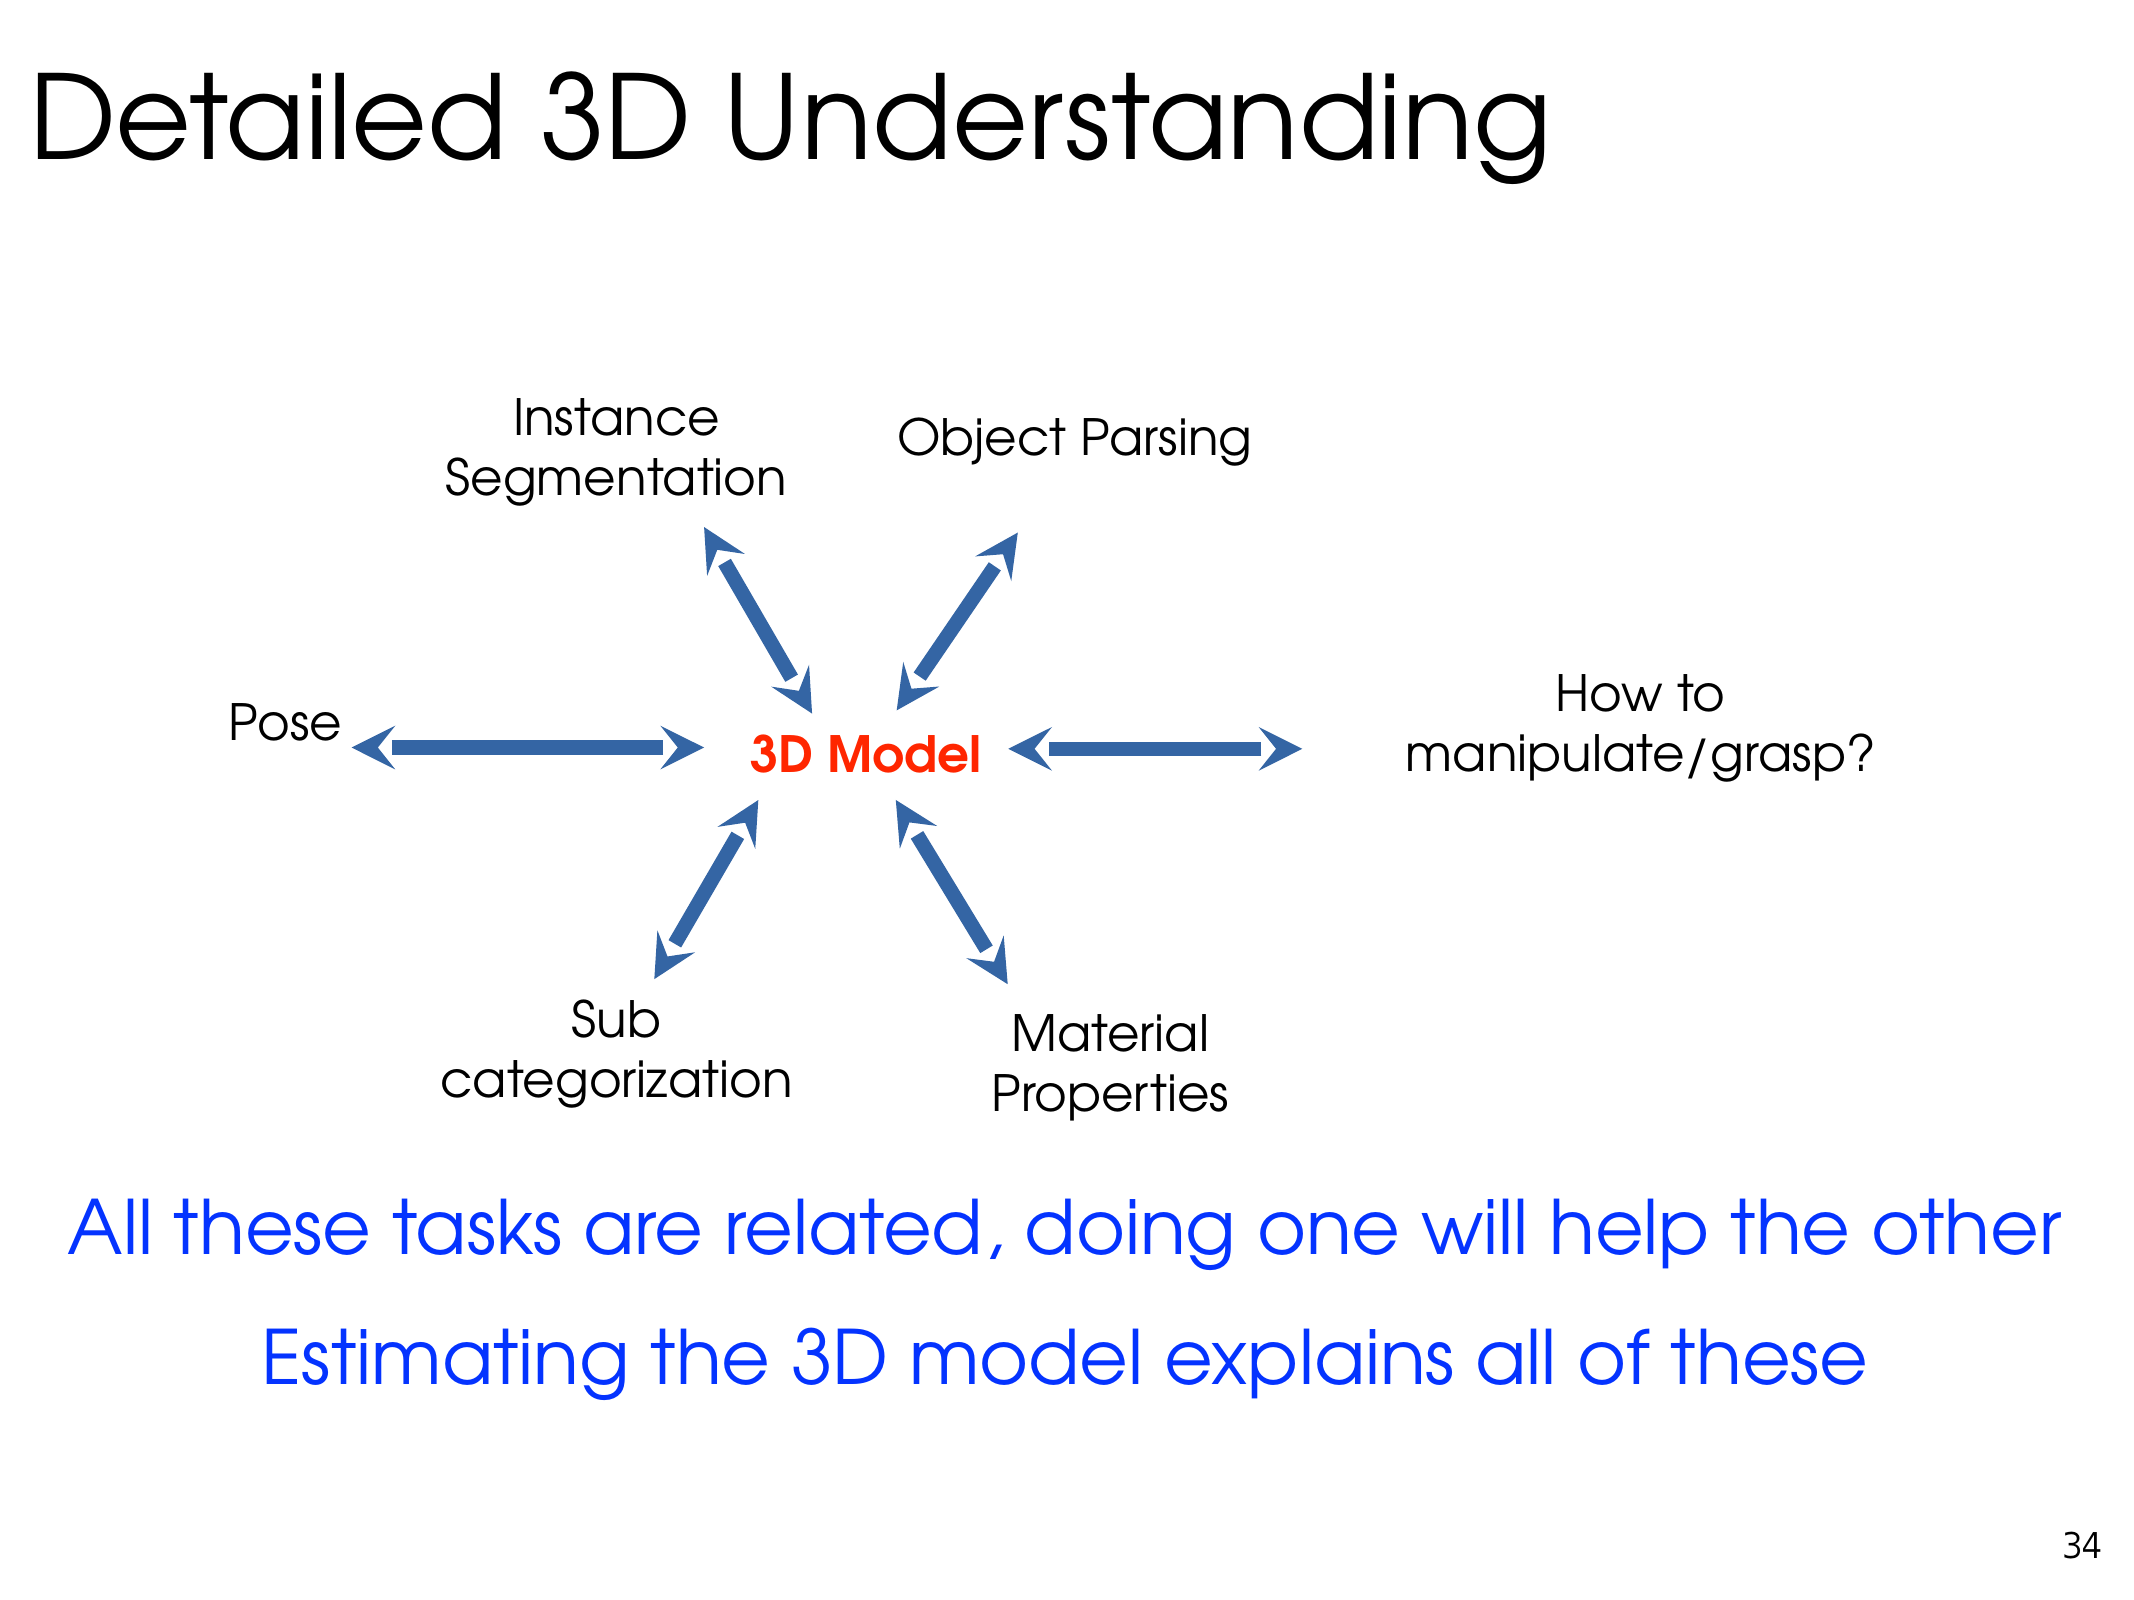

# Detailed 3D Understanding
Instance Segmentation
Object Parsing

How to manipulate/grasp?
Pose
3D Model

Sub categorization
Material Properties
All these tasks are related, doing one will help the other
Estimating the 3D model explains all of these
34